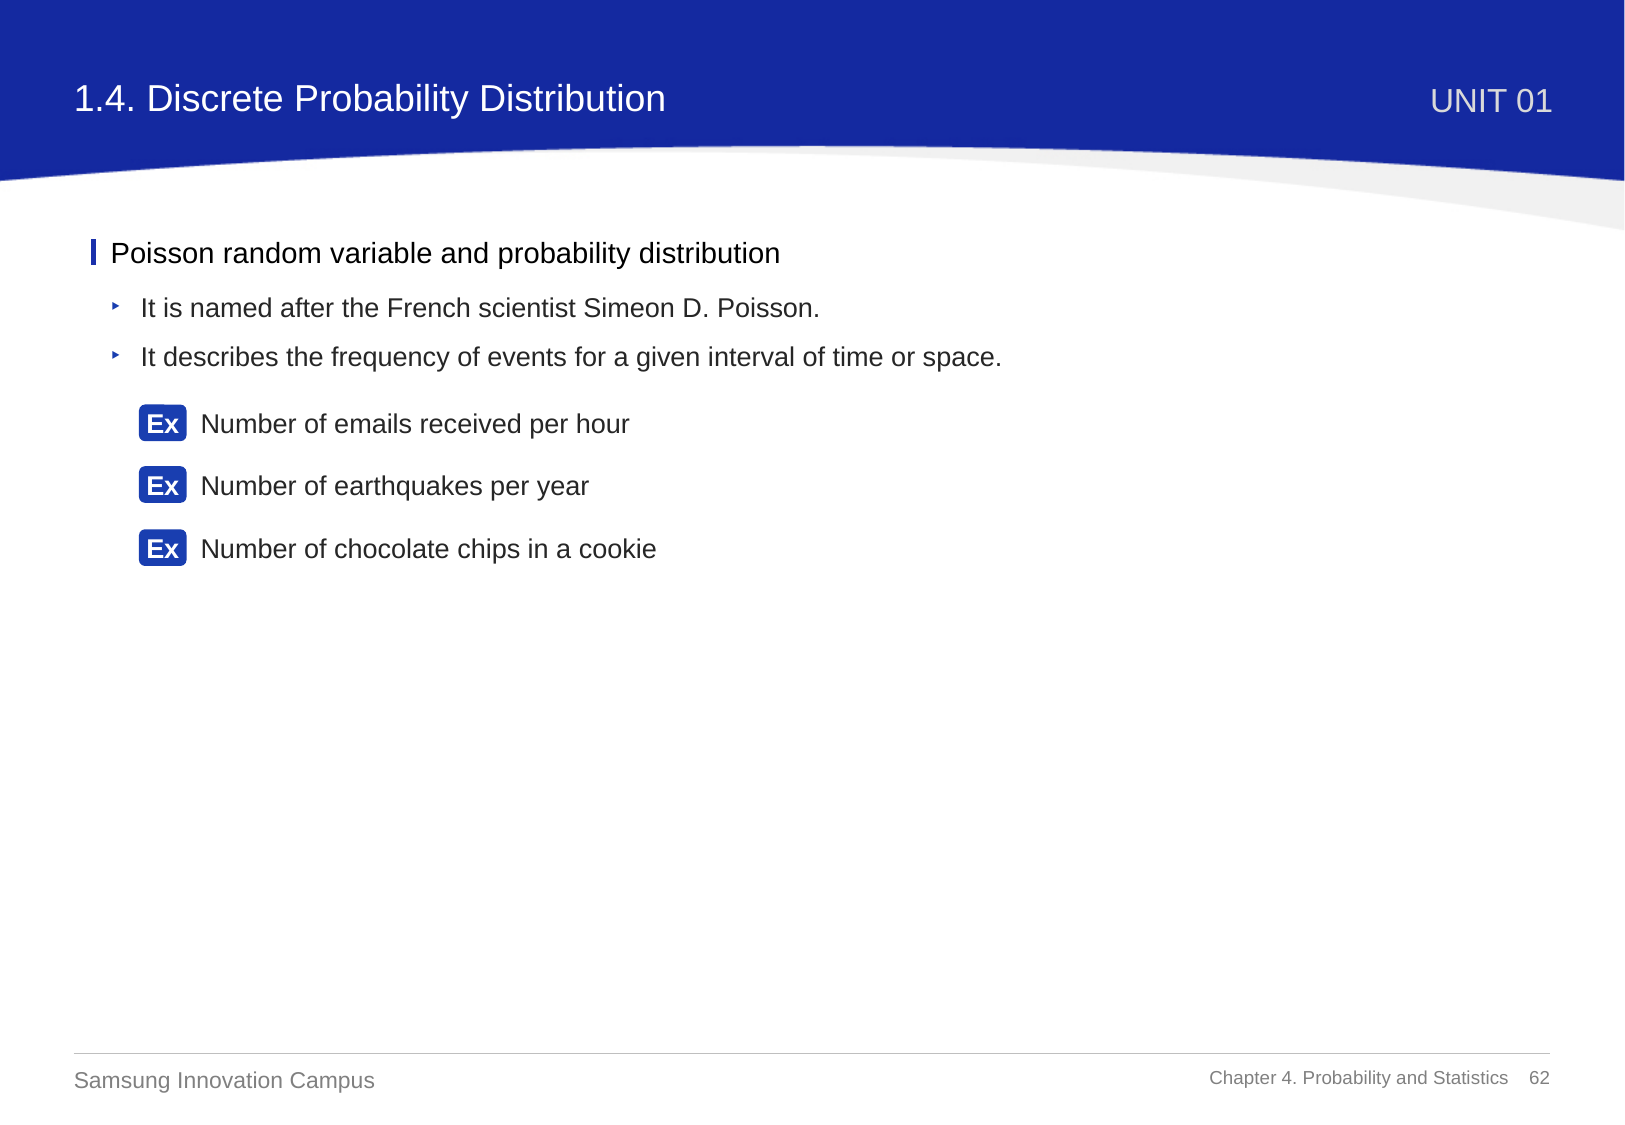

1.4. Discrete Probability Distribution
UNIT 01
Poisson random variable and probability distribution
It is named after the French scientist Simeon D. Poisson.
It describes the frequency of events for a given interval of time or space.
Number of emails received per hour
Ex
Number of earthquakes per year
Ex
Number of chocolate chips in a cookie
Ex